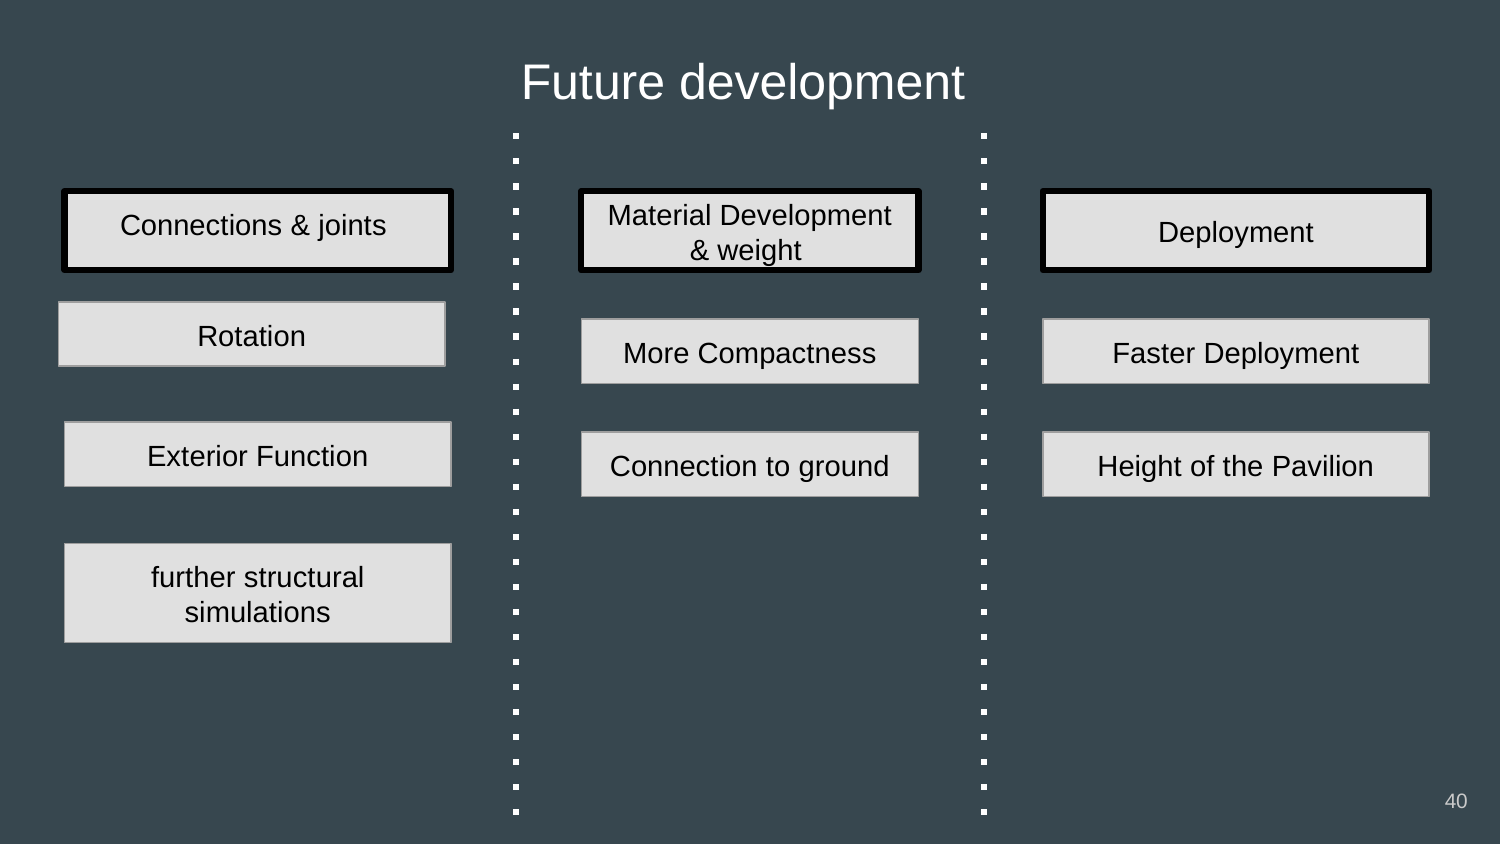

Future development
Connections & joints
Material Development & weight
Deployment
Rotation
More Compactness
Faster Deployment
Exterior Function
Height of the Pavilion
Connection to ground
further structural simulations
40